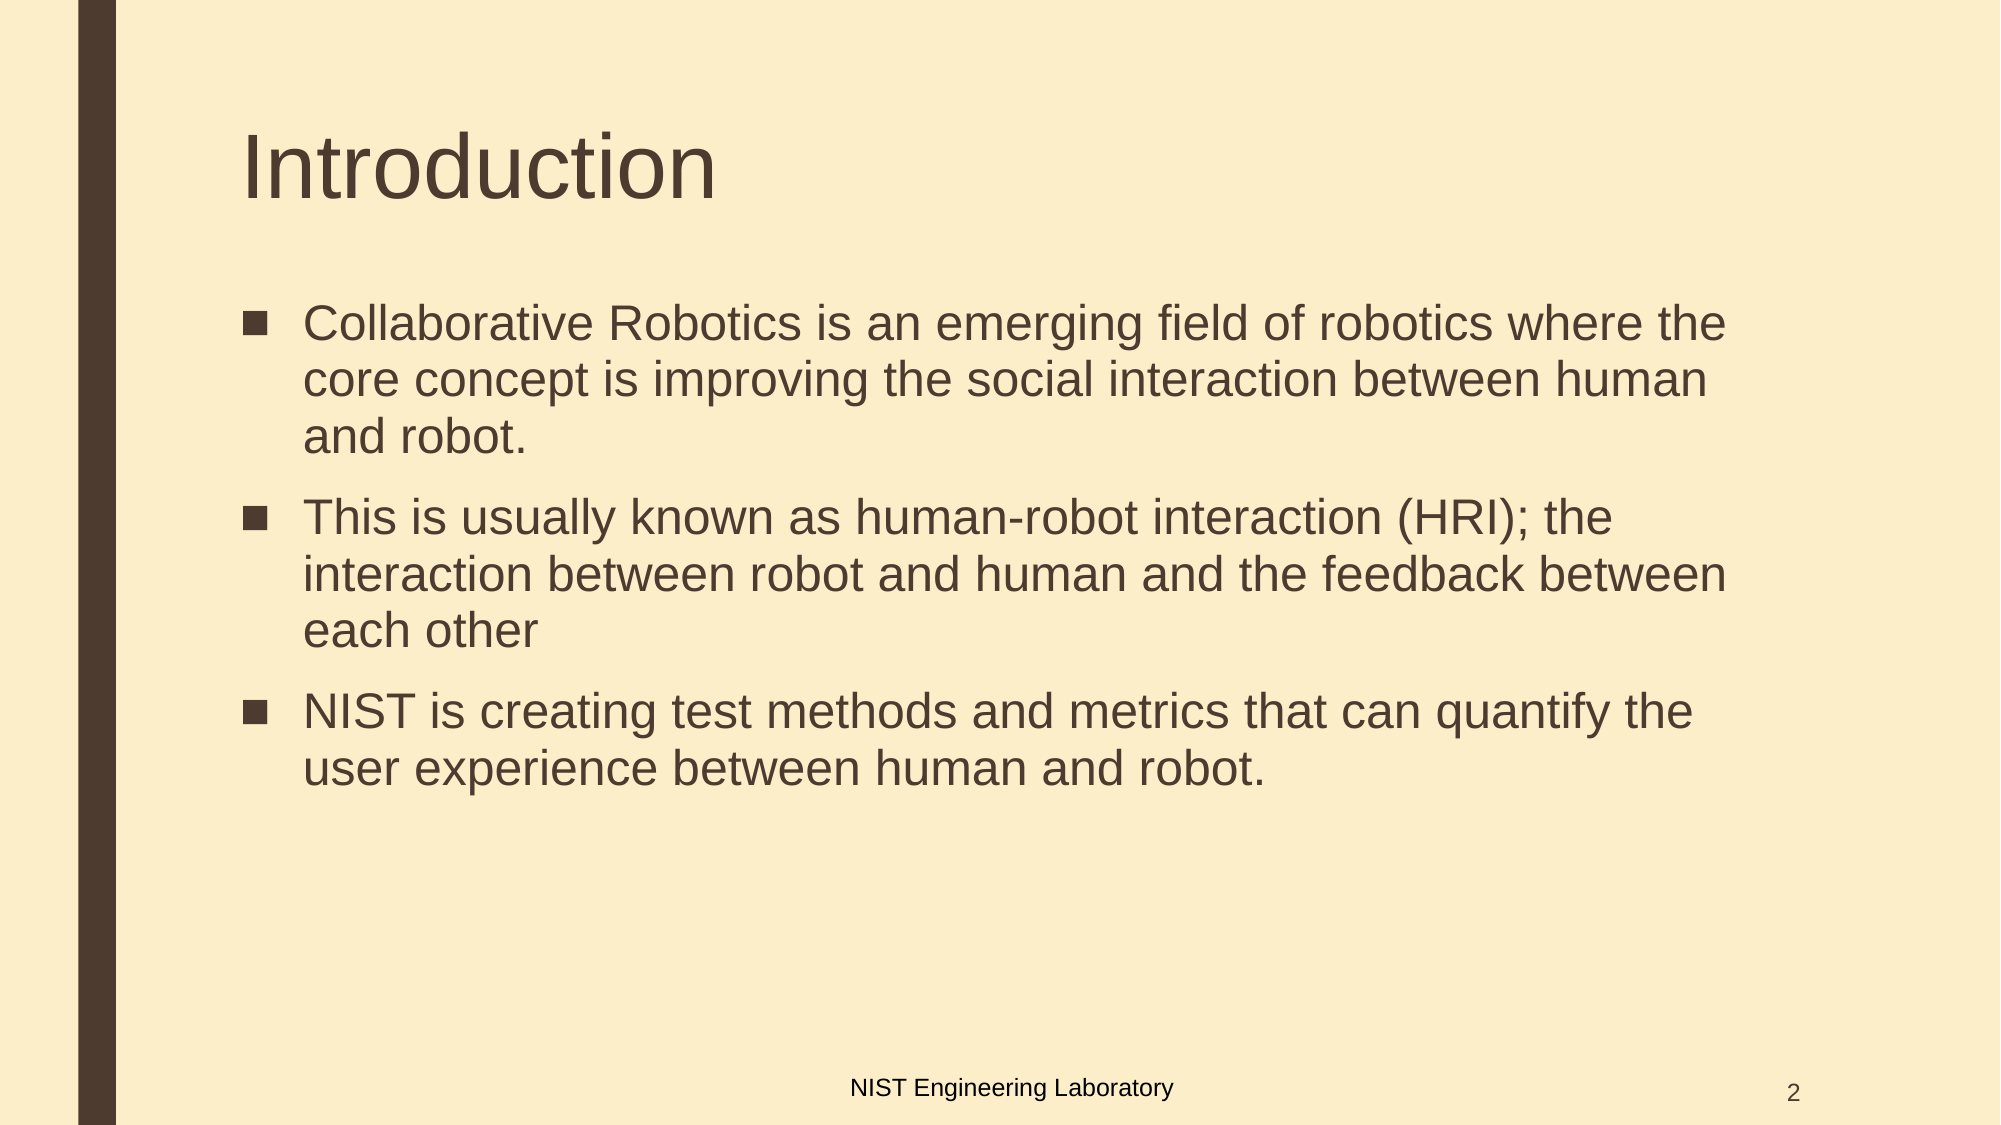

# Introduction
Collaborative Robotics is an emerging field of robotics where the core concept is improving the social interaction between human and robot.
This is usually known as human-robot interaction (HRI); the interaction between robot and human and the feedback between each other
NIST is creating test methods and metrics that can quantify the user experience between human and robot.
2
NIST Engineering Laboratory